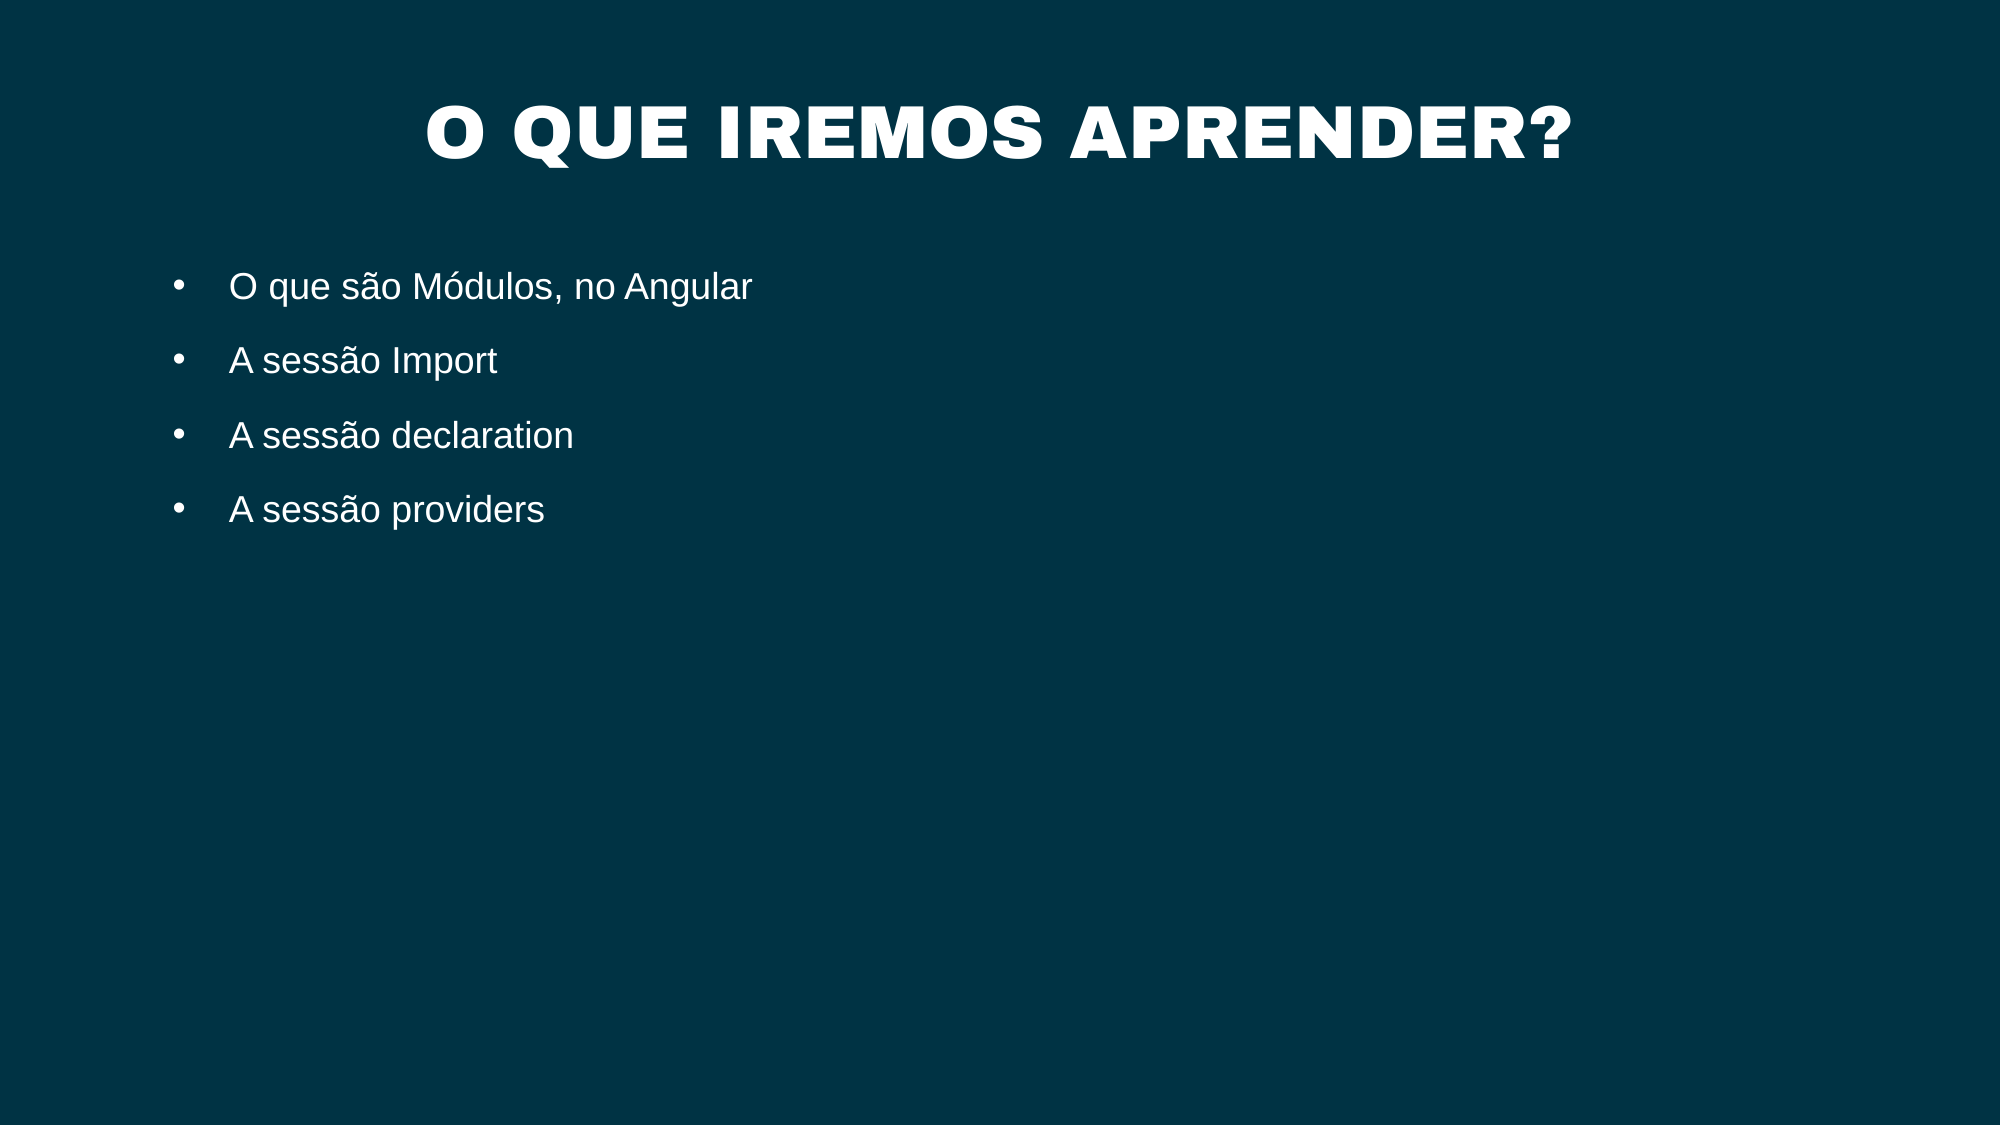

# O que iremos aprender?
O que são Módulos, no Angular
A sessão Import
A sessão declaration
A sessão providers